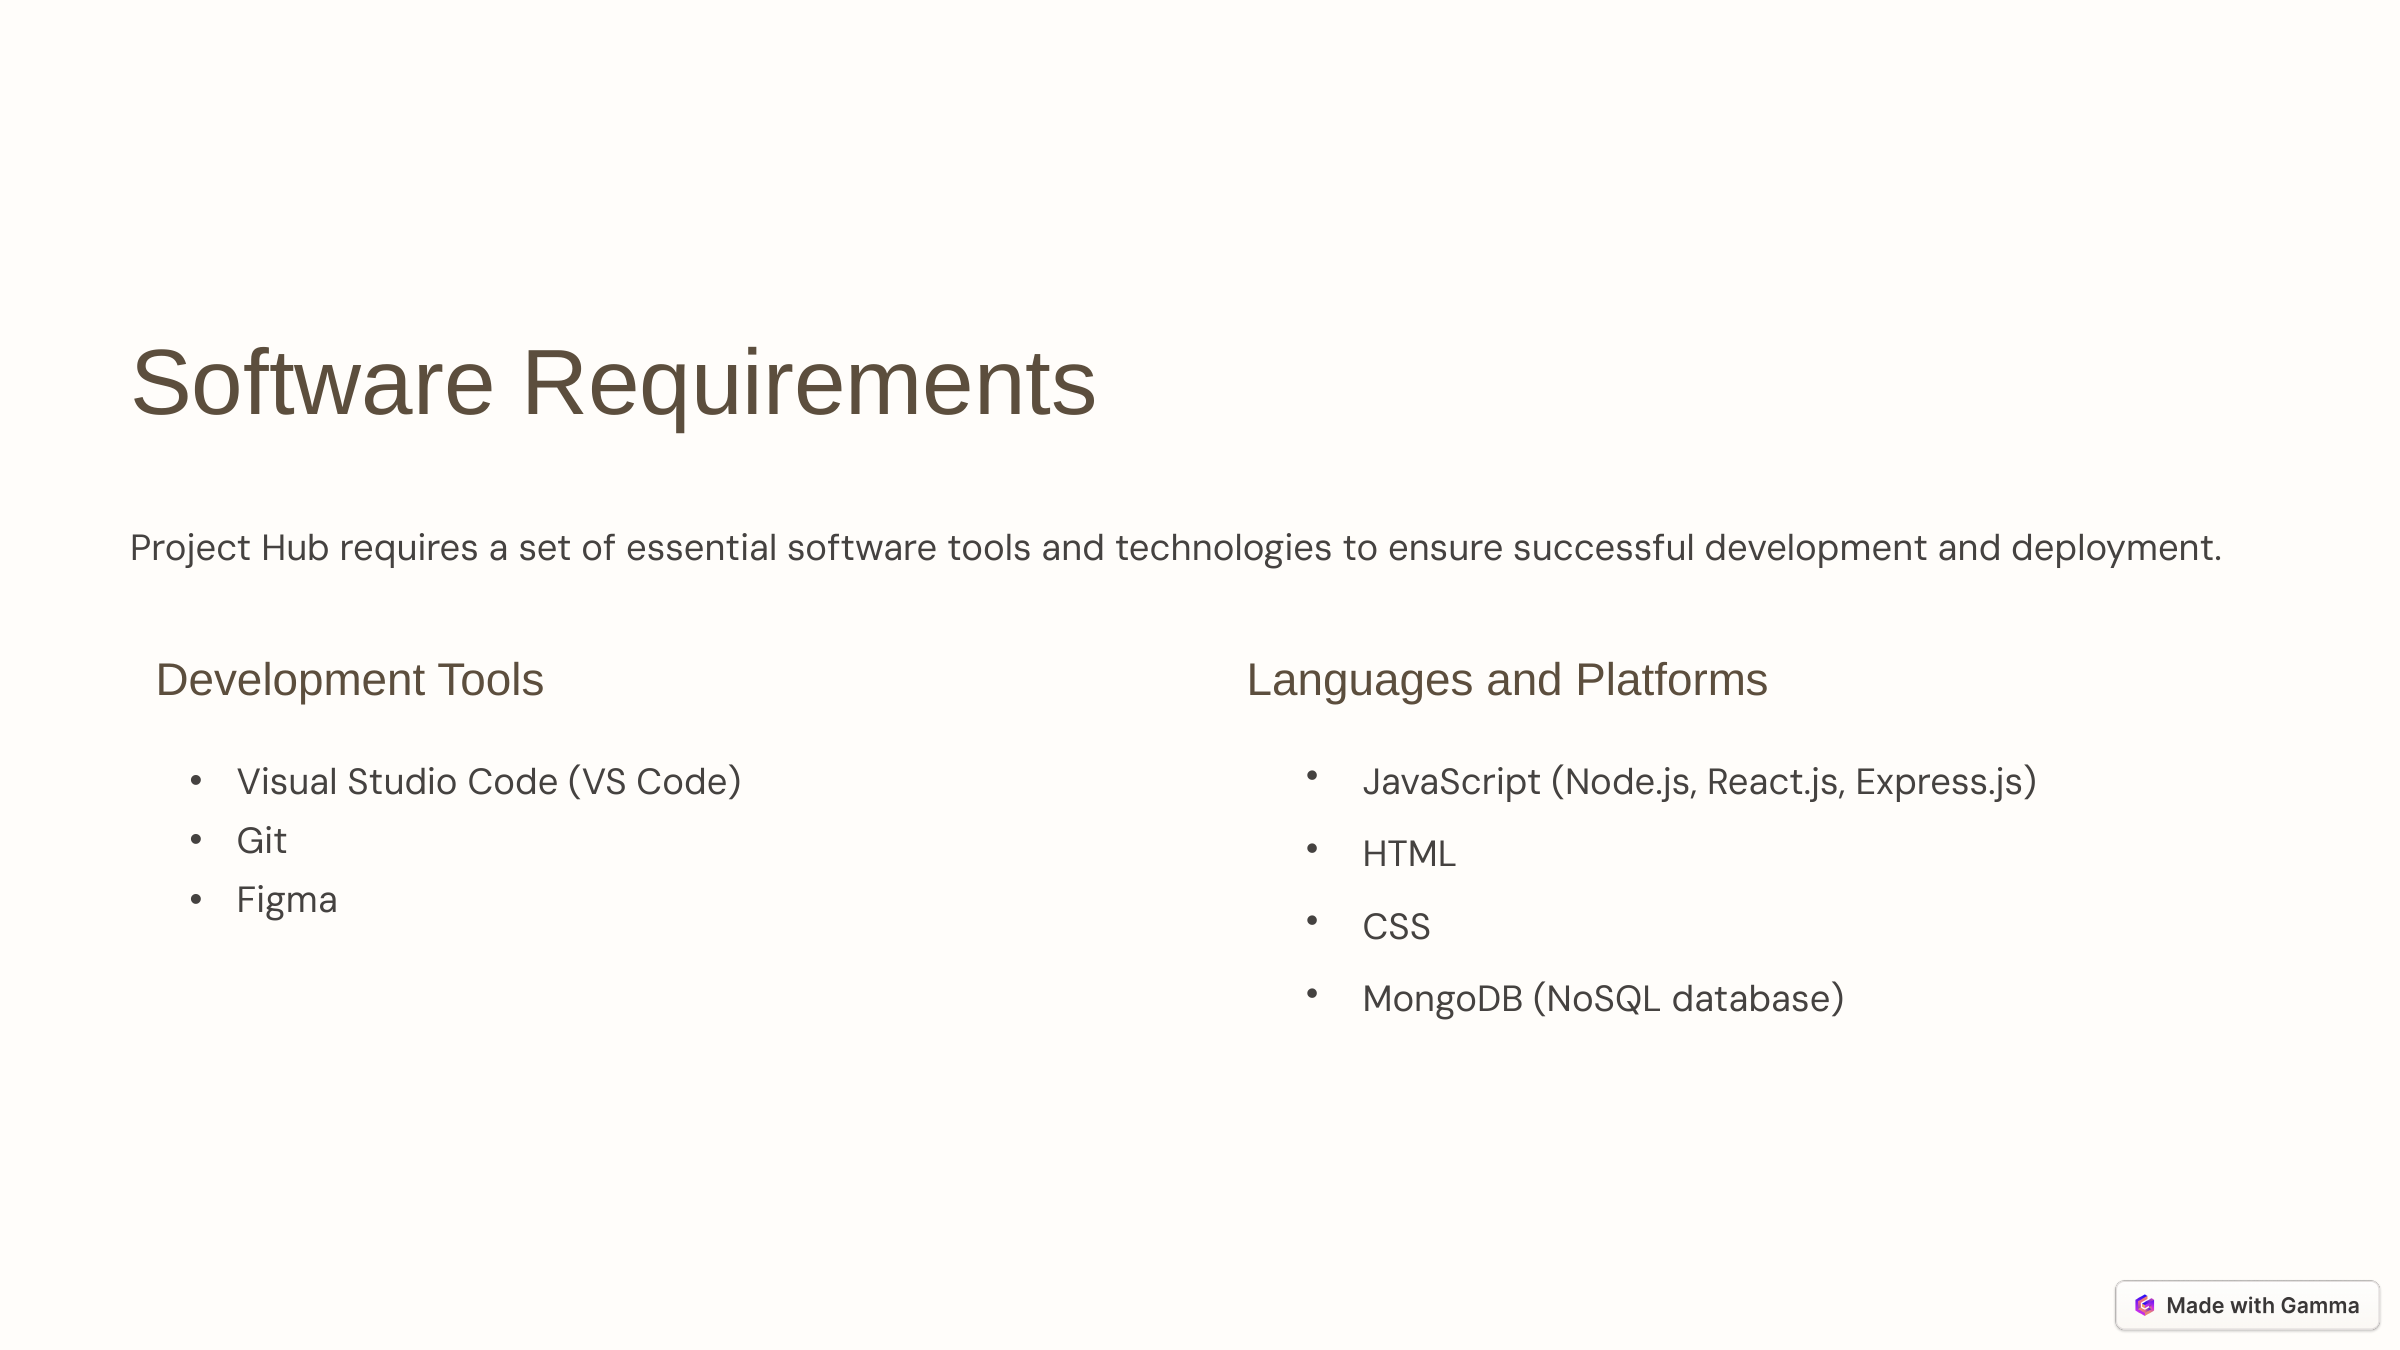

Software Requirements
Project Hub requires a set of essential software tools and technologies to ensure successful development and deployment.
  Development Tools
Languages and Platforms
Visual Studio Code (VS Code)
Git
Figma
JavaScript (Node.js, React.js, Express.js)

HTML

CSS
MongoDB (NoSQL database)